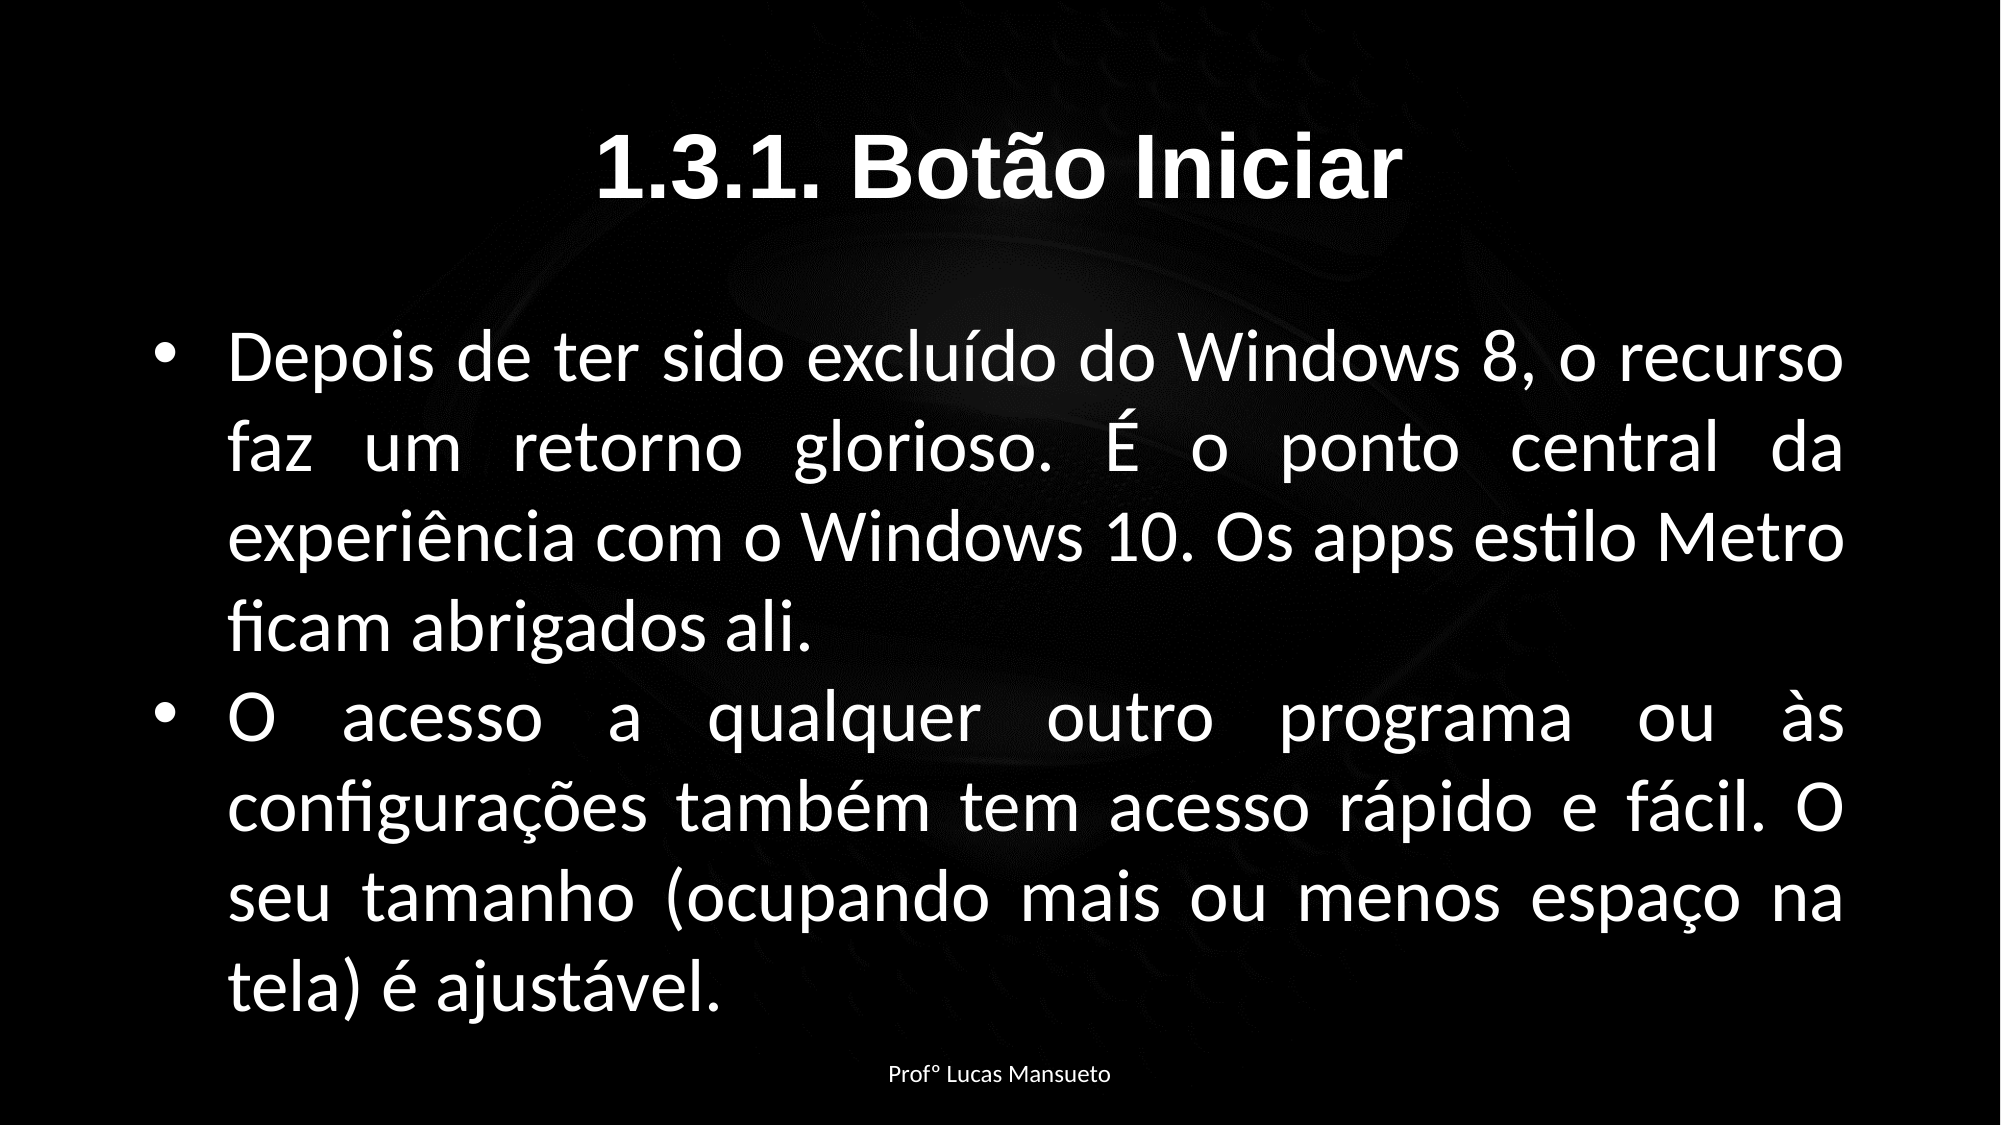

1.3.1. Botão Iniciar
Depois de ter sido excluído do Windows 8, o recurso faz um retorno glorioso. É o ponto central da experiência com o Windows 10. Os apps estilo Metro ficam abrigados ali.
O acesso a qualquer outro programa ou às configurações também tem acesso rápido e fácil. O seu tamanho (ocupando mais ou menos espaço na tela) é ajustável.
Profº Lucas Mansueto